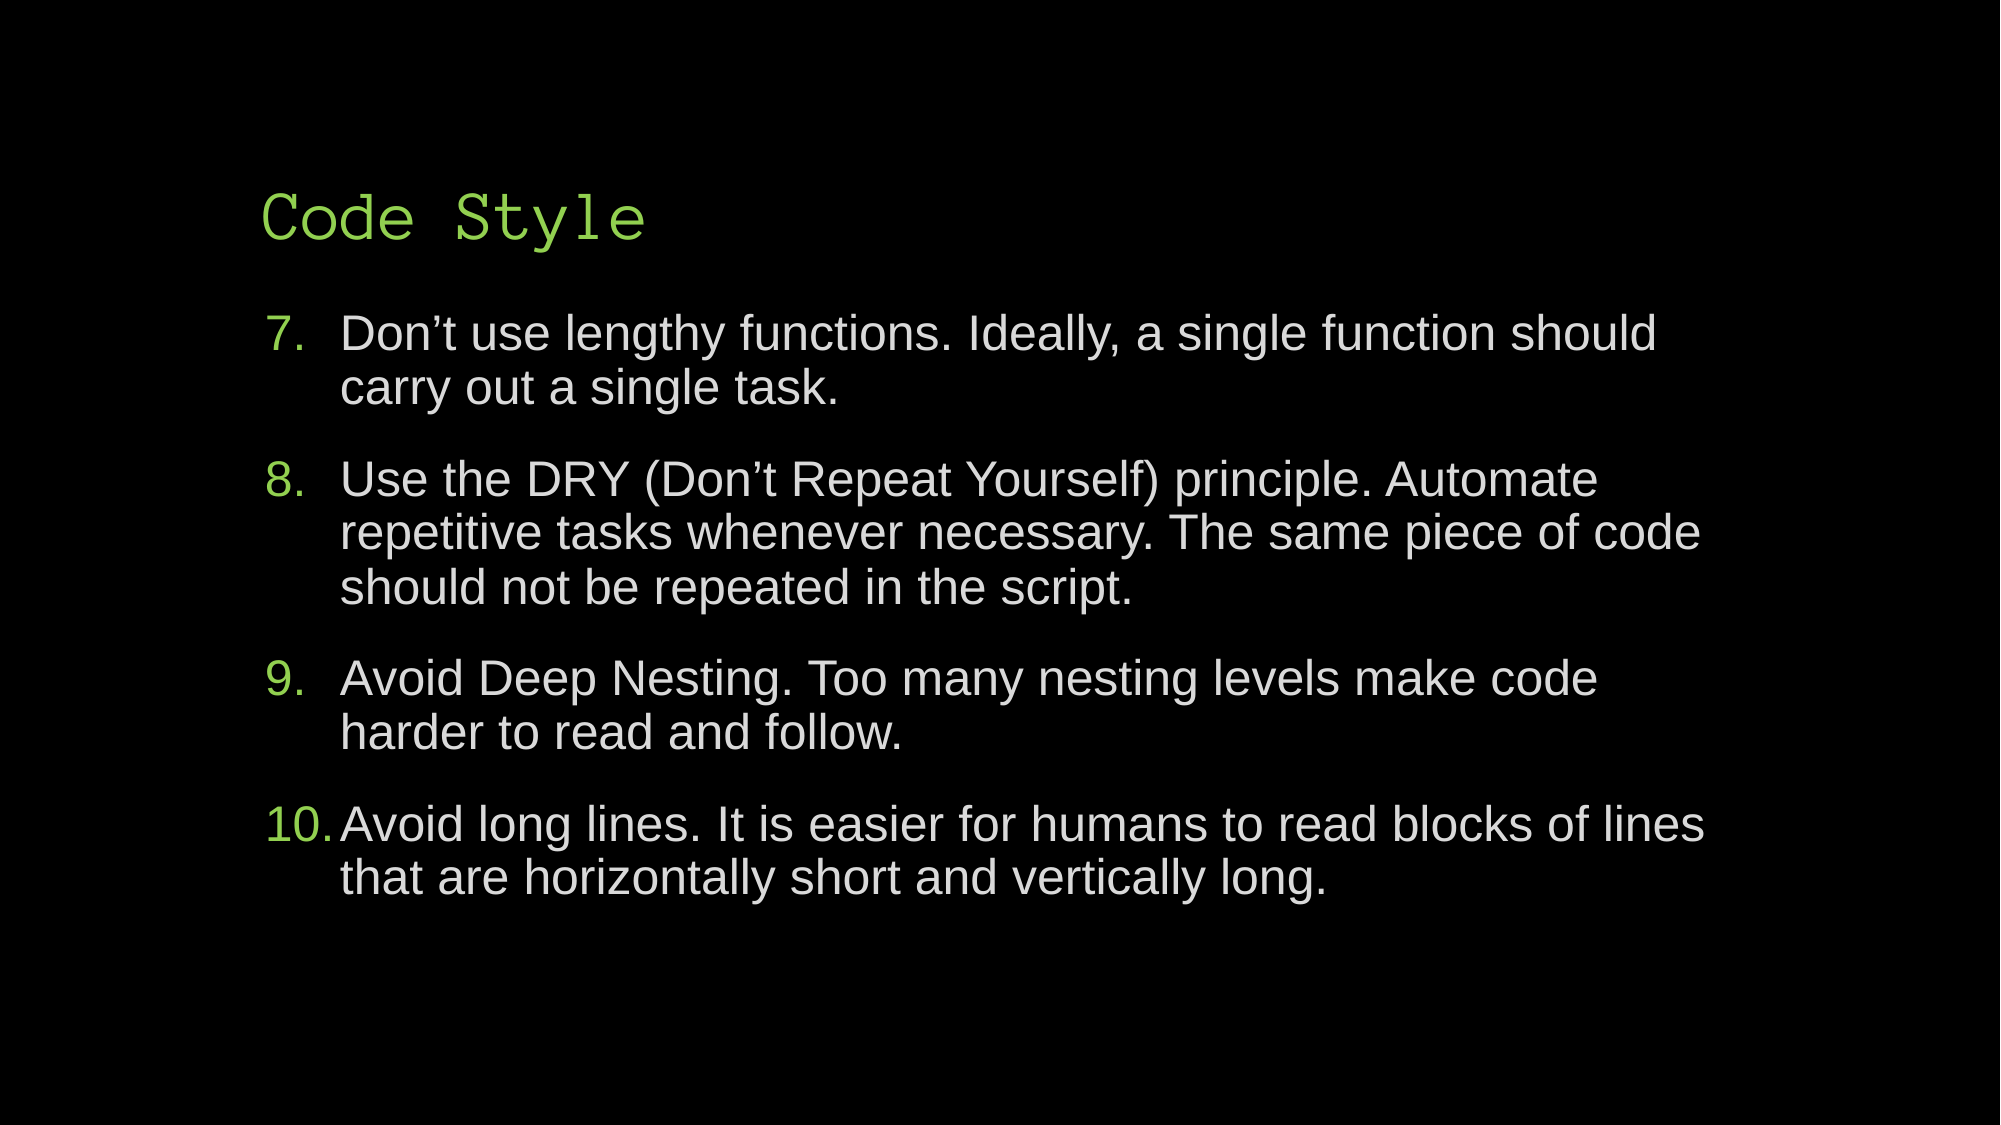

# Code Style
Don’t use lengthy functions. Ideally, a single function should carry out a single task.
Use the DRY (Don’t Repeat Yourself) principle. Automate repetitive tasks whenever necessary. The same piece of code should not be repeated in the script.
Avoid Deep Nesting. Too many nesting levels make code harder to read and follow.
Avoid long lines. It is easier for humans to read blocks of lines that are horizontally short and vertically long.